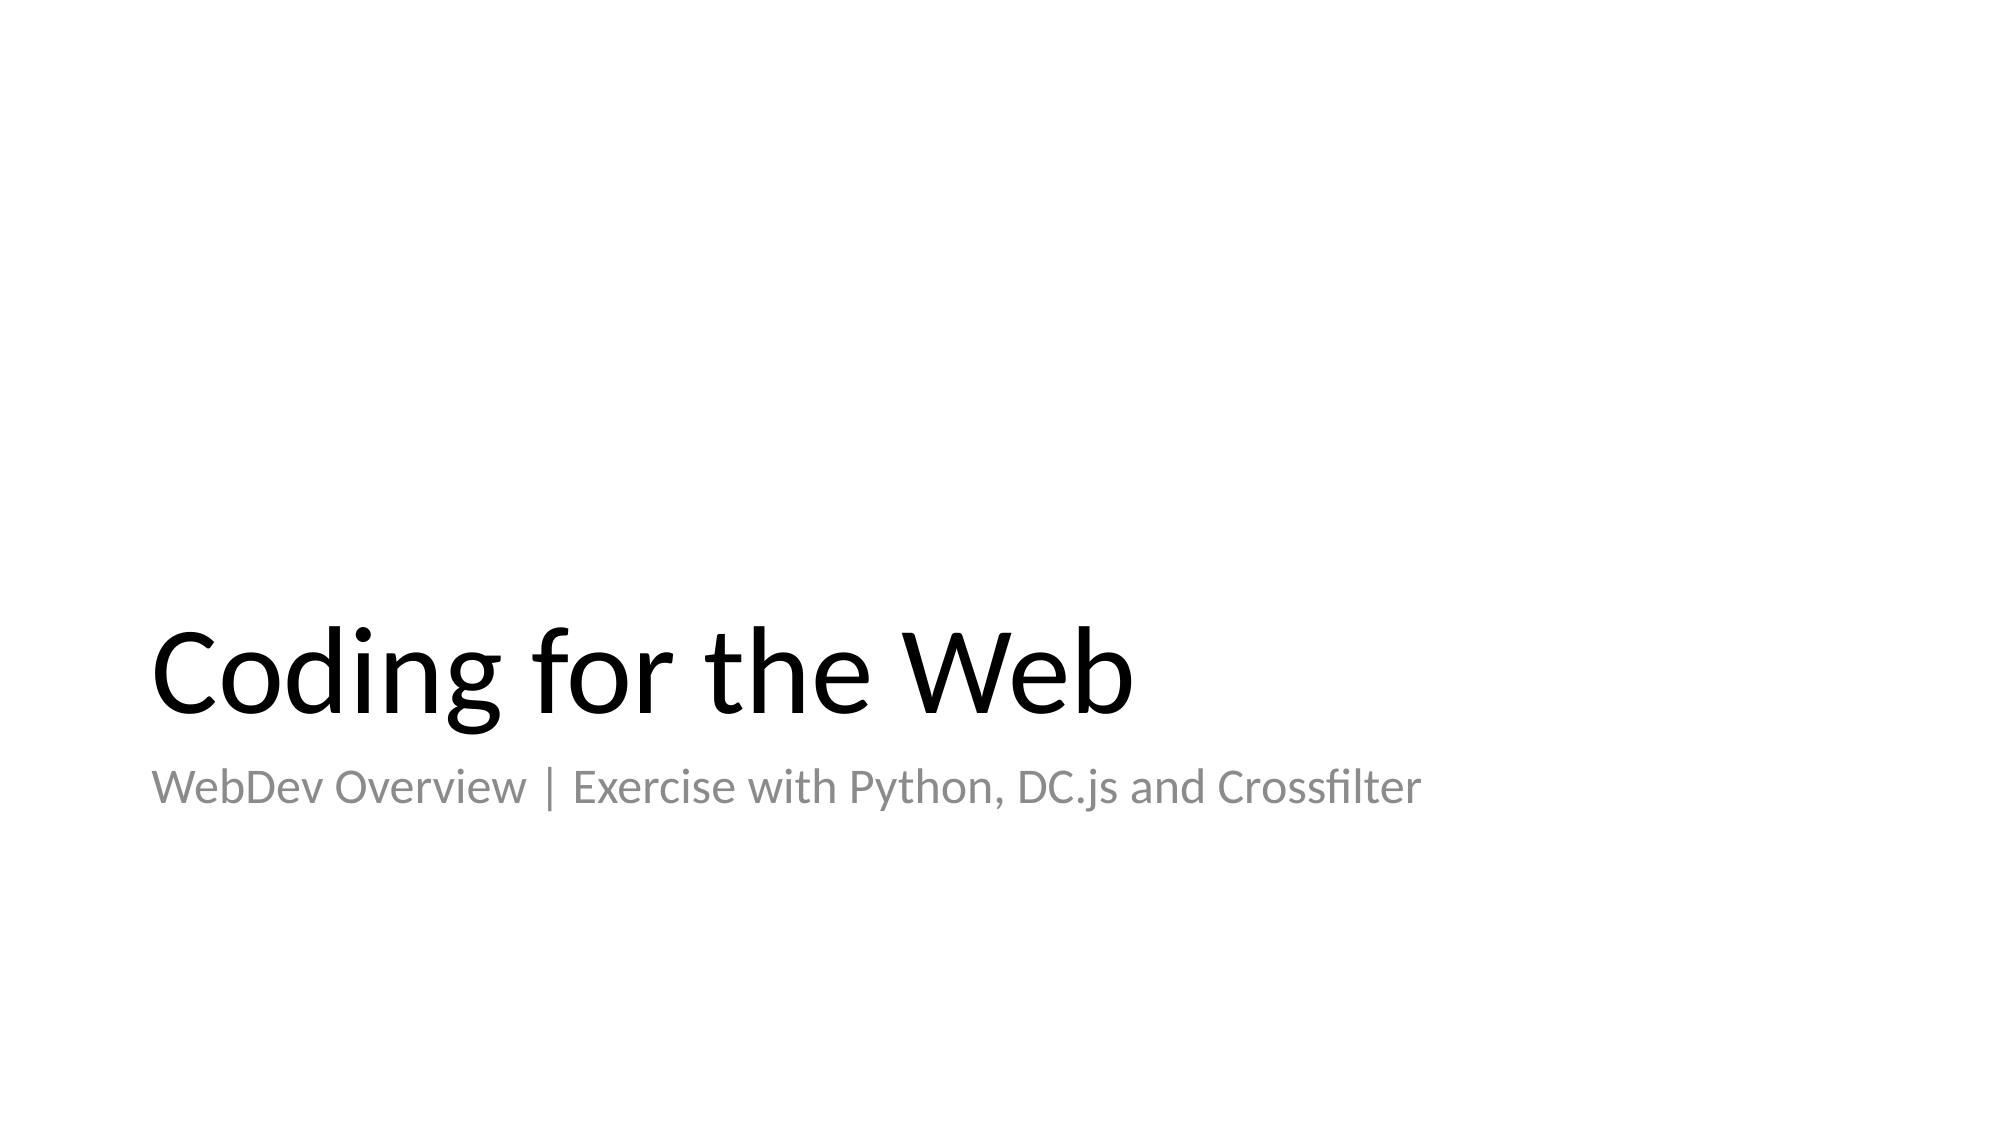

# Coding for the Web
WebDev Overview | Exercise with Python, DC.js and Crossfilter